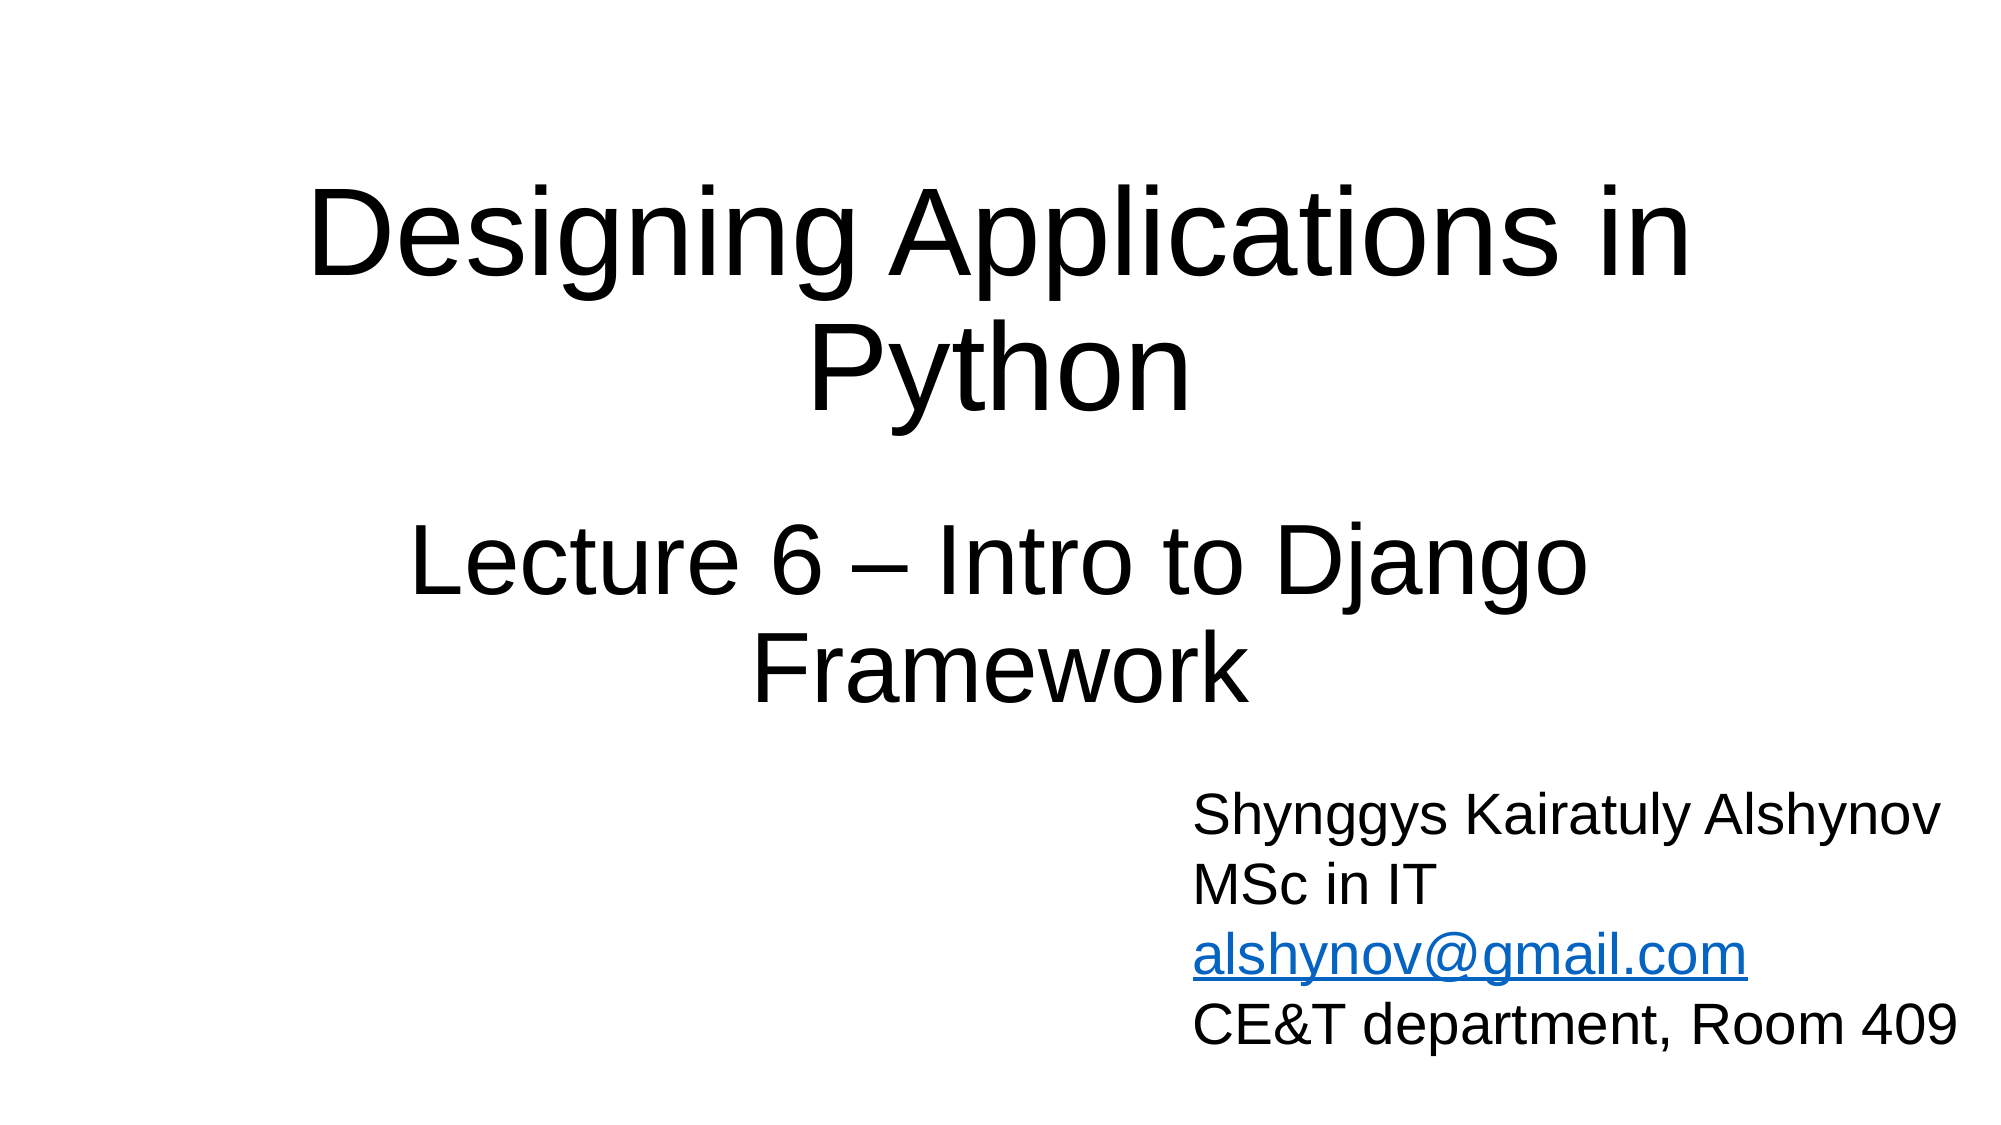

# Designing Applications in Python
Lecture 6 – Intro to Django Framework

Shynggys Kairatuly Alshynov
MSc in IT
alshynov@gmail.com
CE&T department, Room 409